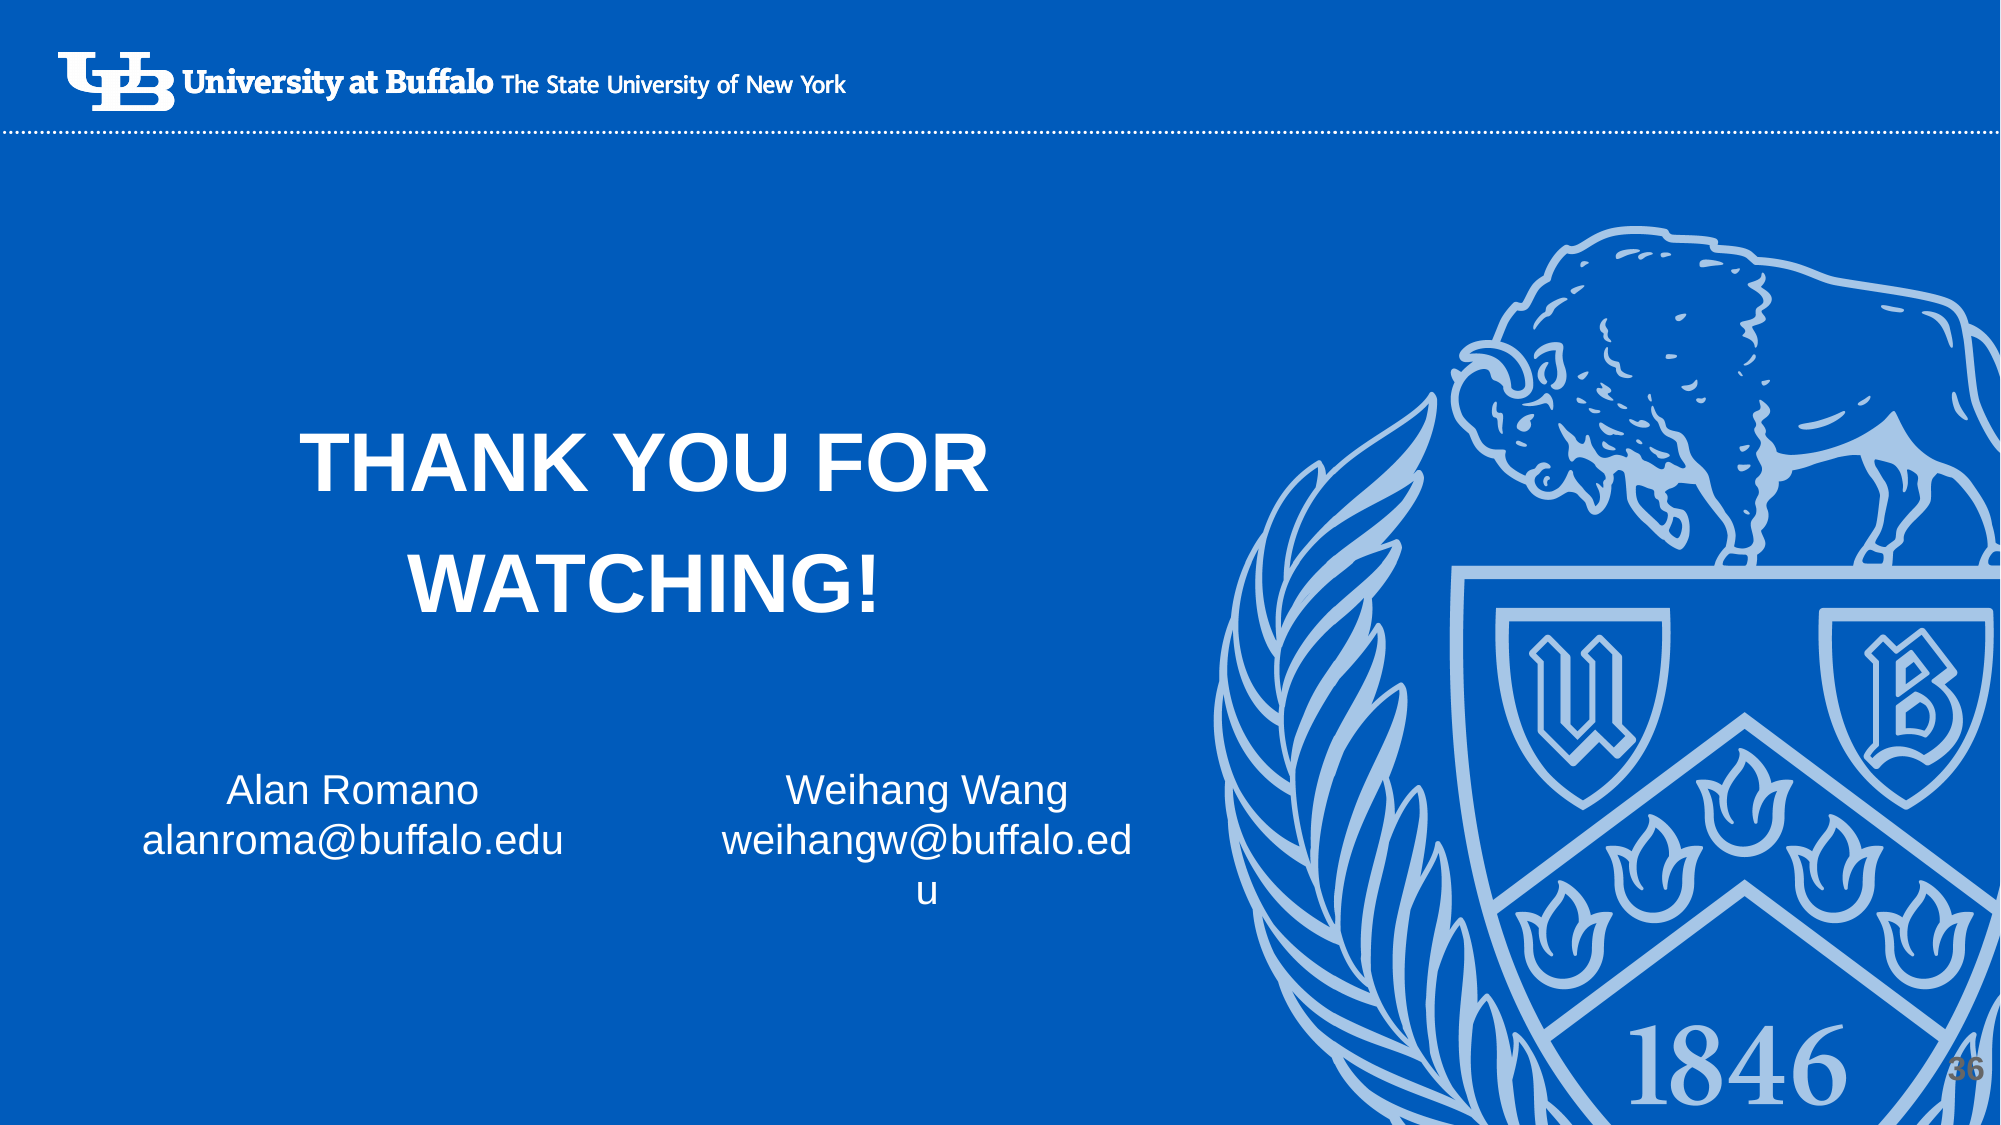

# Thank you for watching!
Alan Romano
alanroma@buffalo.edu

Weihang Wang
weihangw@buffalo.edu

36